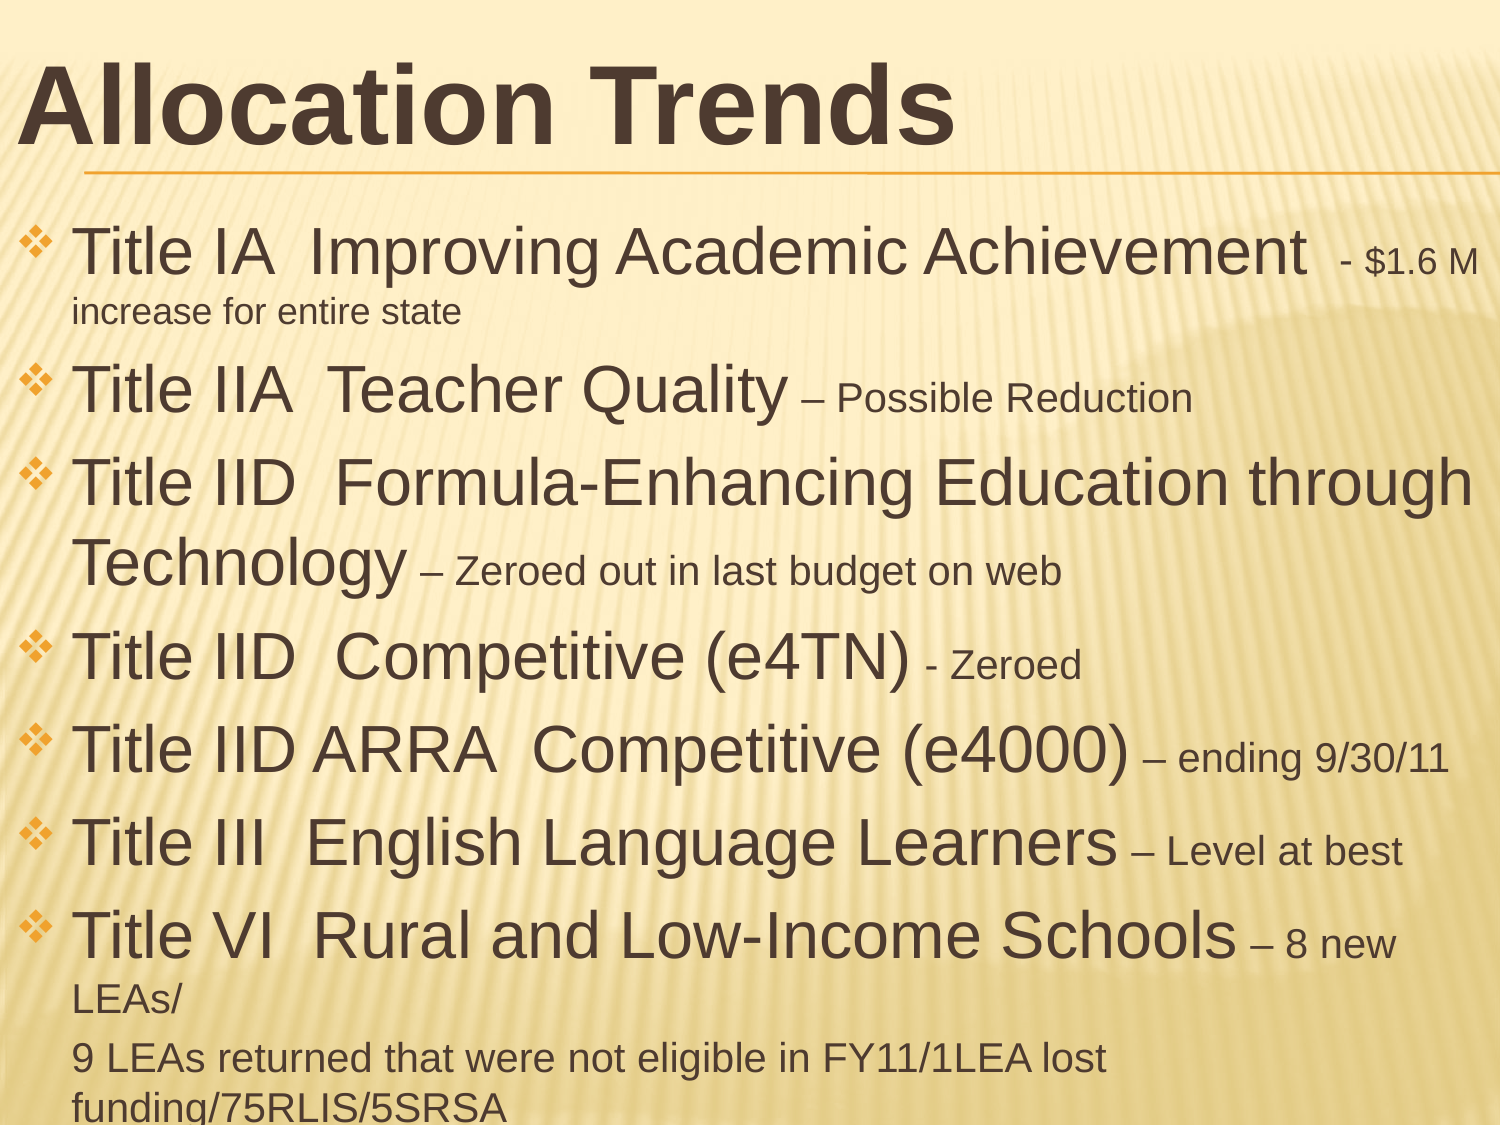

# Allocation Trends
Title IA  Improving Academic Achievement  - $1.6 M increase for entire state
Title IIA  Teacher Quality – Possible Reduction
Title IID  Formula-Enhancing Education through Technology – Zeroed out in last budget on web
Title IID  Competitive (e4TN) - Zeroed
Title IID ARRA  Competitive (e4000) – ending 9/30/11
Title III  English Language Learners – Level at best
Title VI  Rural and Low-Income Schools – 8 new LEAs/
	9 LEAs returned that were not eligible in FY11/1LEA lost funding/75RLIS/5SRSA